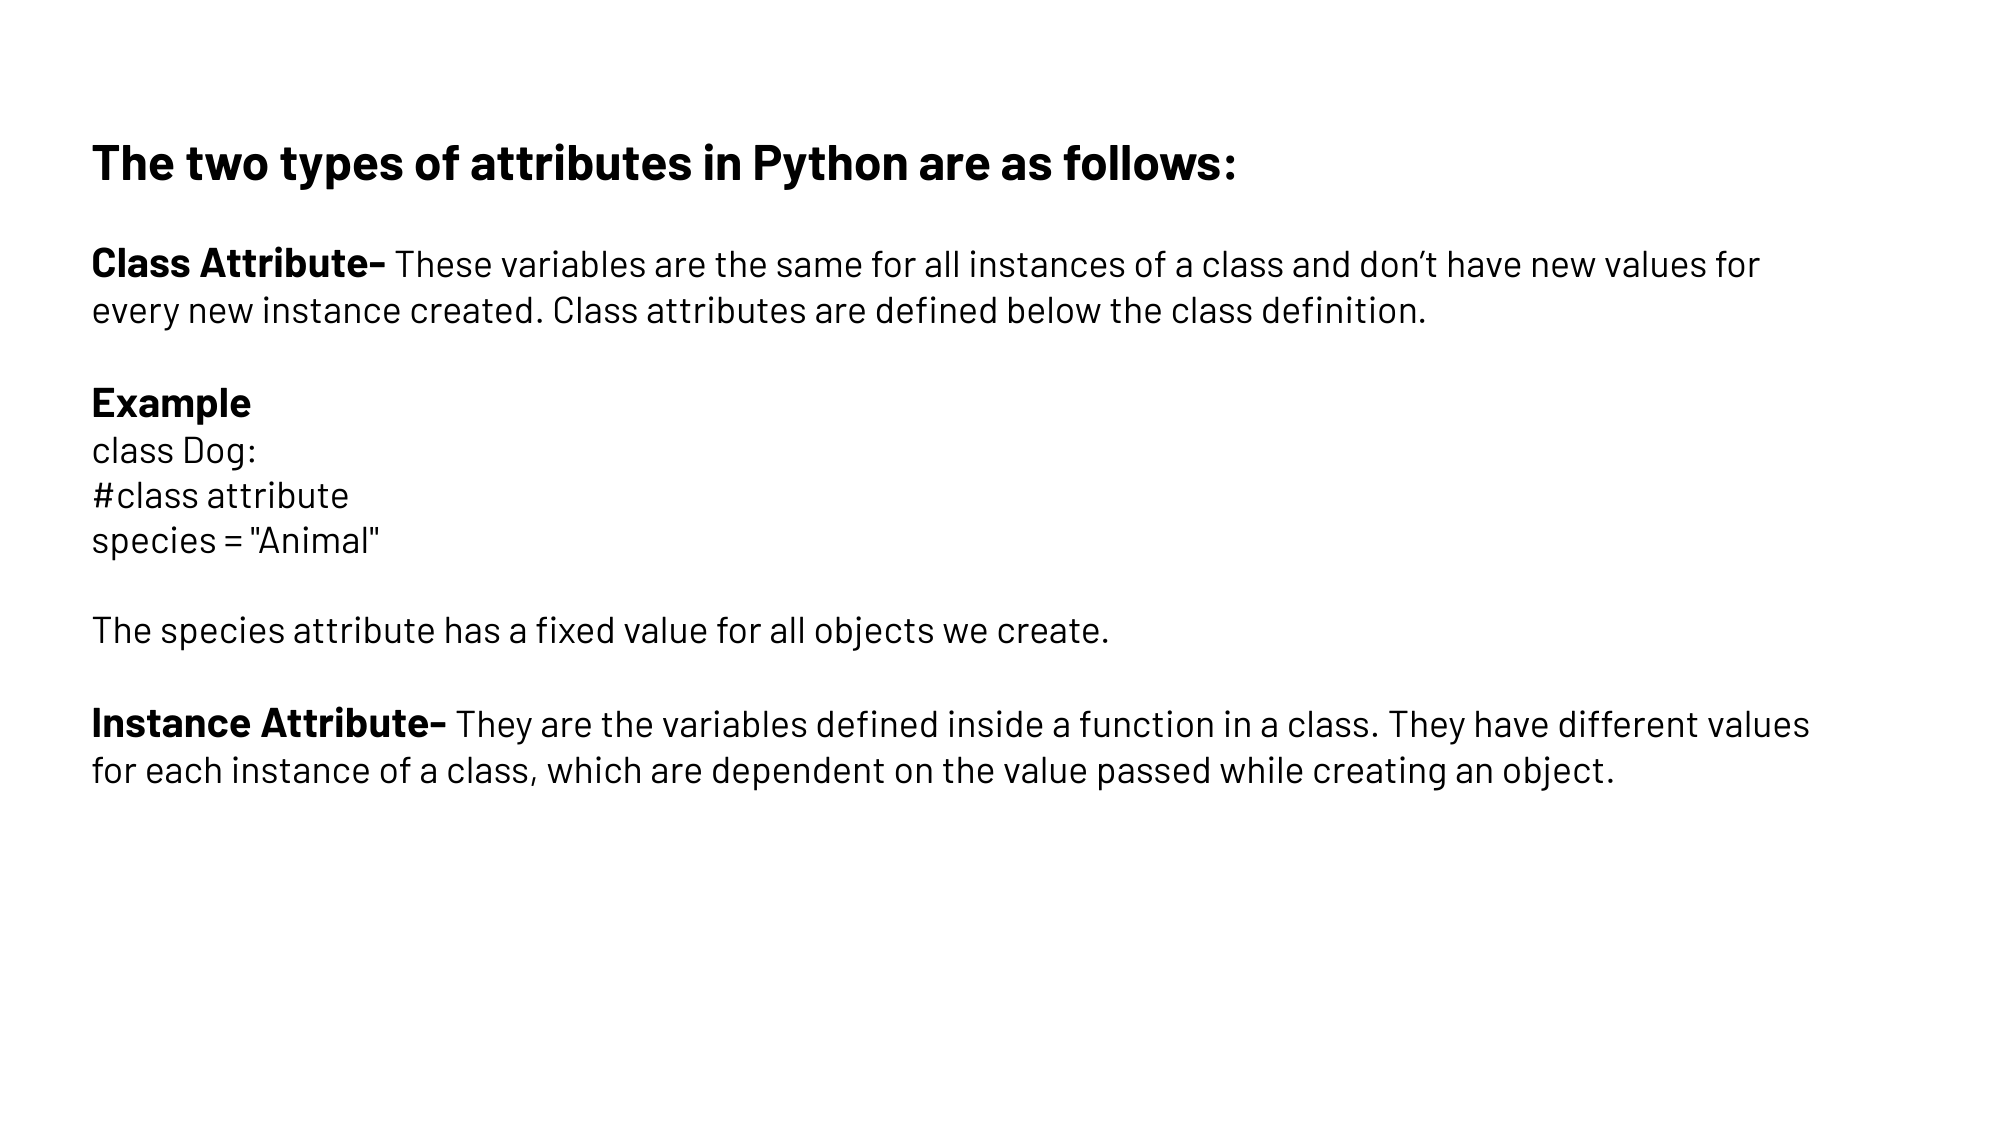

The two types of attributes in Python are as follows:

Class Attribute- These variables are the same for all instances of a class and don’t have new values for every new instance created. Class attributes are defined below the class definition.

Example
class Dog:
#class attribute
species = "Animal"

The species attribute has a fixed value for all objects we create.

Instance Attribute- They are the variables defined inside a function in a class. They have different values for each instance of a class, which are dependent on the value passed while creating an object.